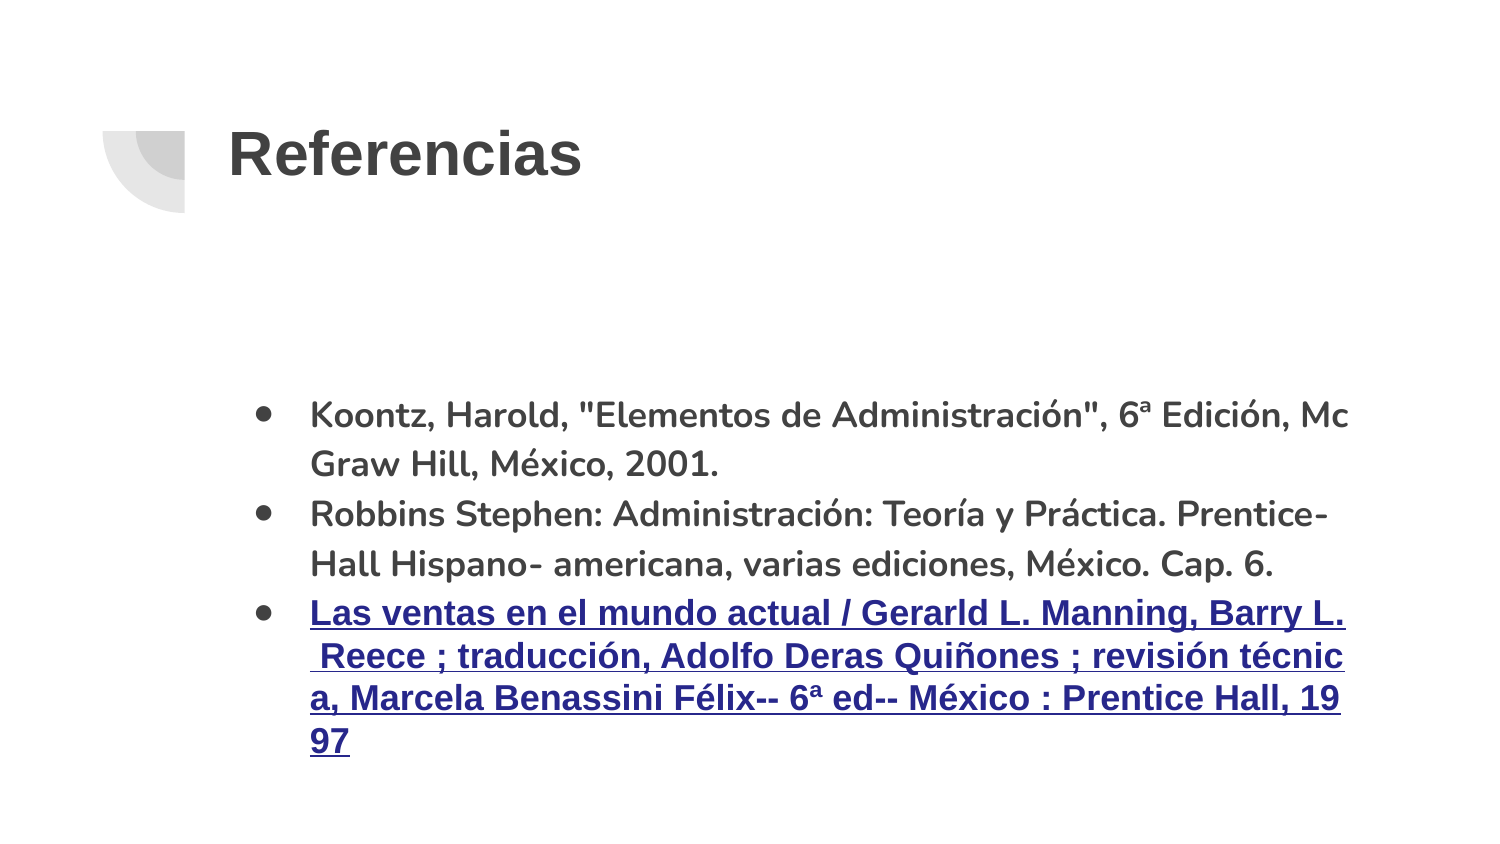

# Referencias

Koontz, Harold, "Elementos de Administración", 6ª Edición, Mc Graw Hill, México, 2001.
Robbins Stephen: Administración: Teoría y Práctica. Prentice-Hall Hispano- americana, varias ediciones, México. Cap. 6.
Las ventas en el mundo actual / Gerarld L. Manning, Barry L. Reece ; traducción, Adolfo Deras Quiñones ; revisión técnica, Marcela Benassini Félix-- 6ª ed-- México : Prentice Hall, 1997